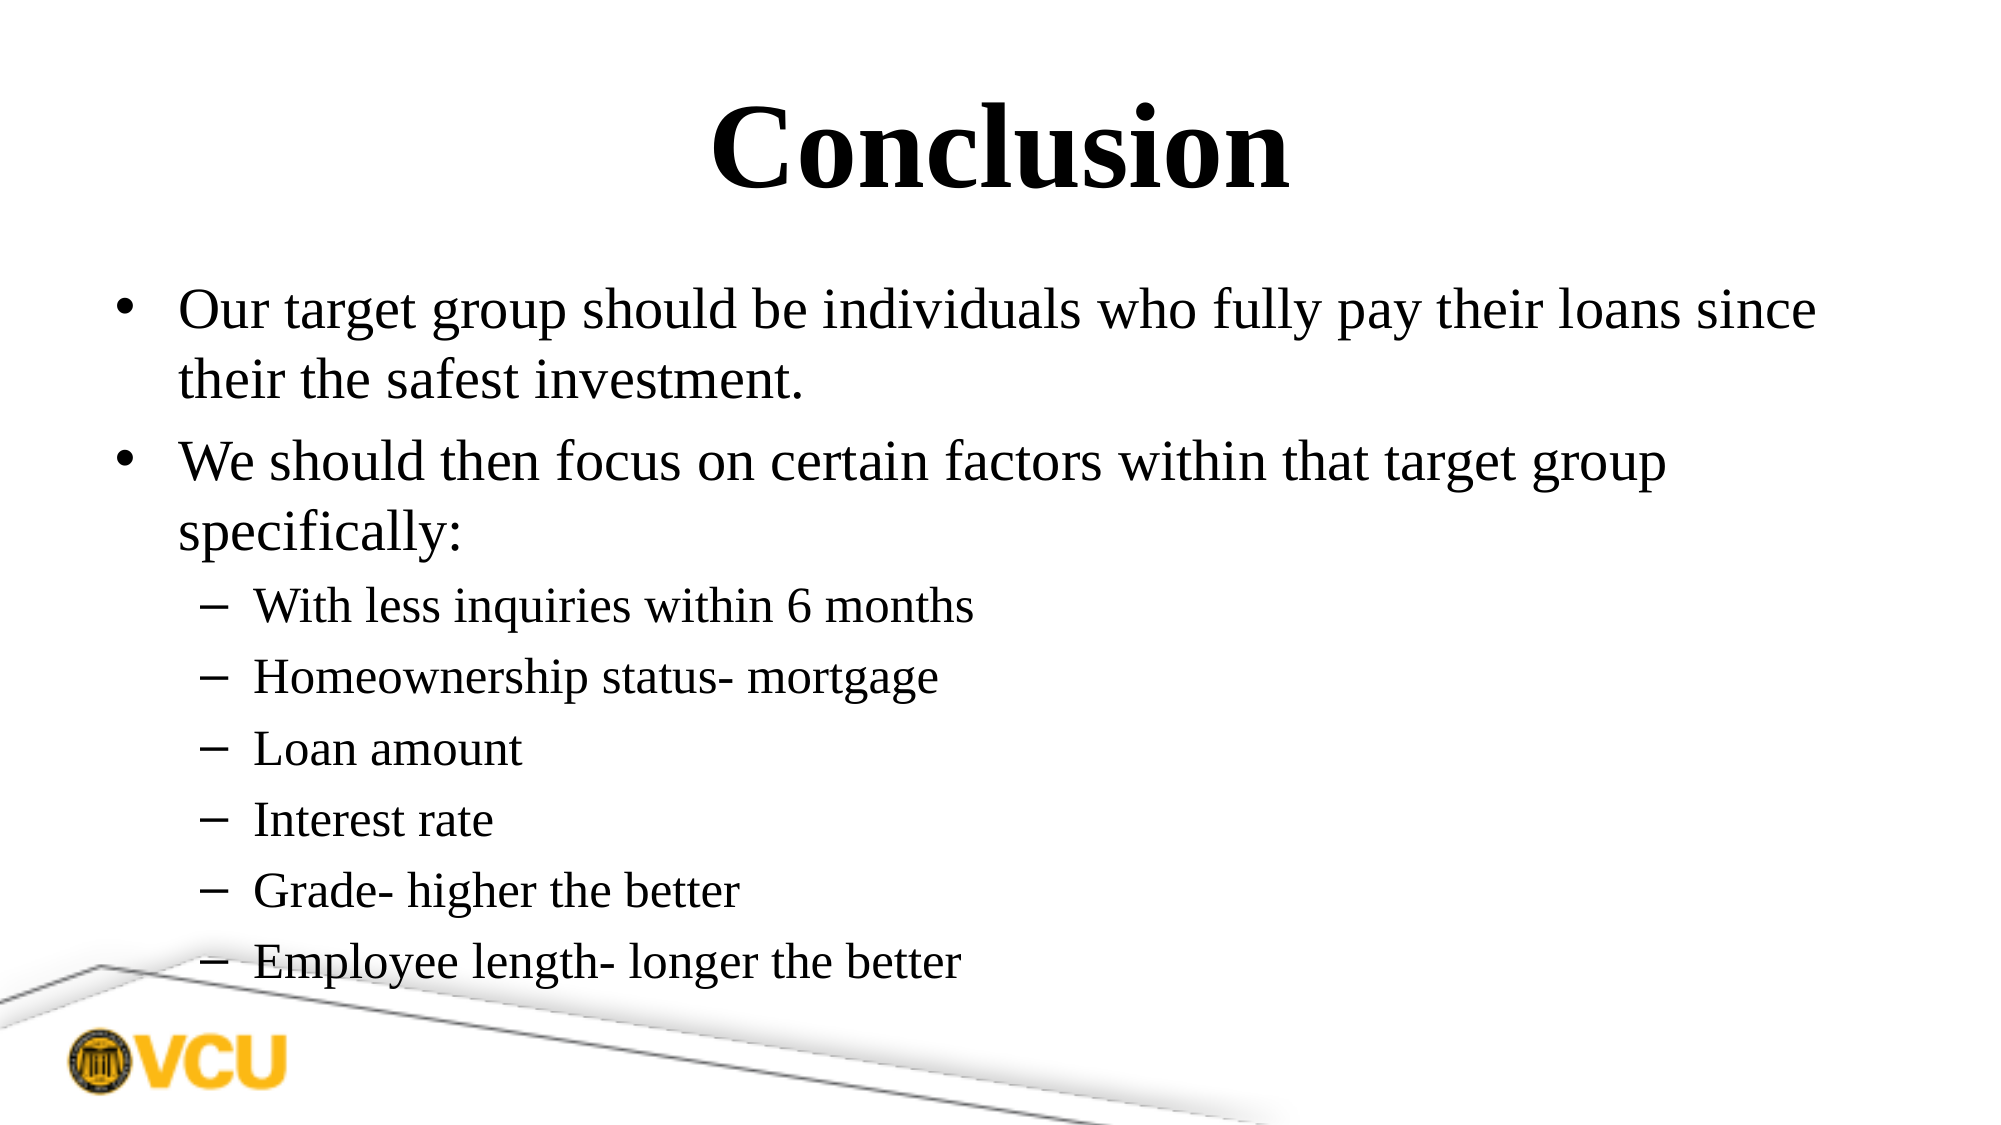

# Conclusion
Our target group should be individuals who fully pay their loans since their the safest investment.
We should then focus on certain factors within that target group specifically:
With less inquiries within 6 months
Homeownership status- mortgage
Loan amount
Interest rate
Grade- higher the better
Employee length- longer the better